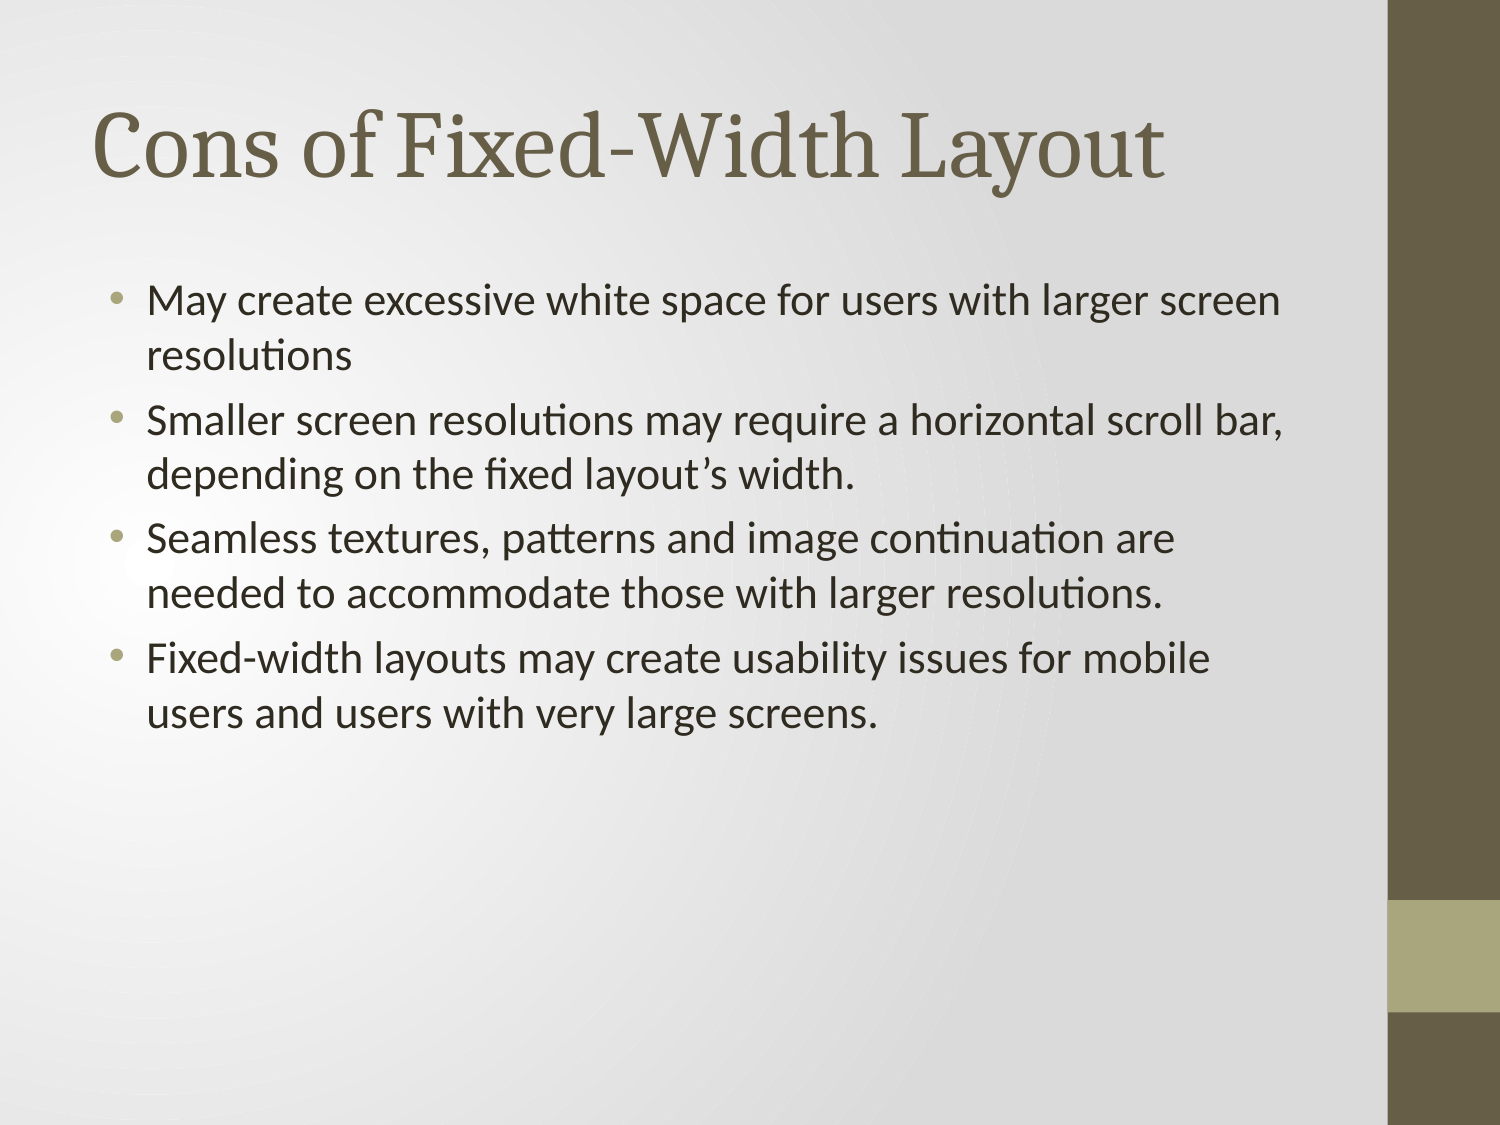

# Cons of Fixed-Width Layout
May create excessive white space for users with larger screen resolutions
Smaller screen resolutions may require a horizontal scroll bar, depending on the fixed layout’s width.
Seamless textures, patterns and image continuation are needed to accommodate those with larger resolutions.
Fixed-width layouts may create usability issues for mobile users and users with very large screens.